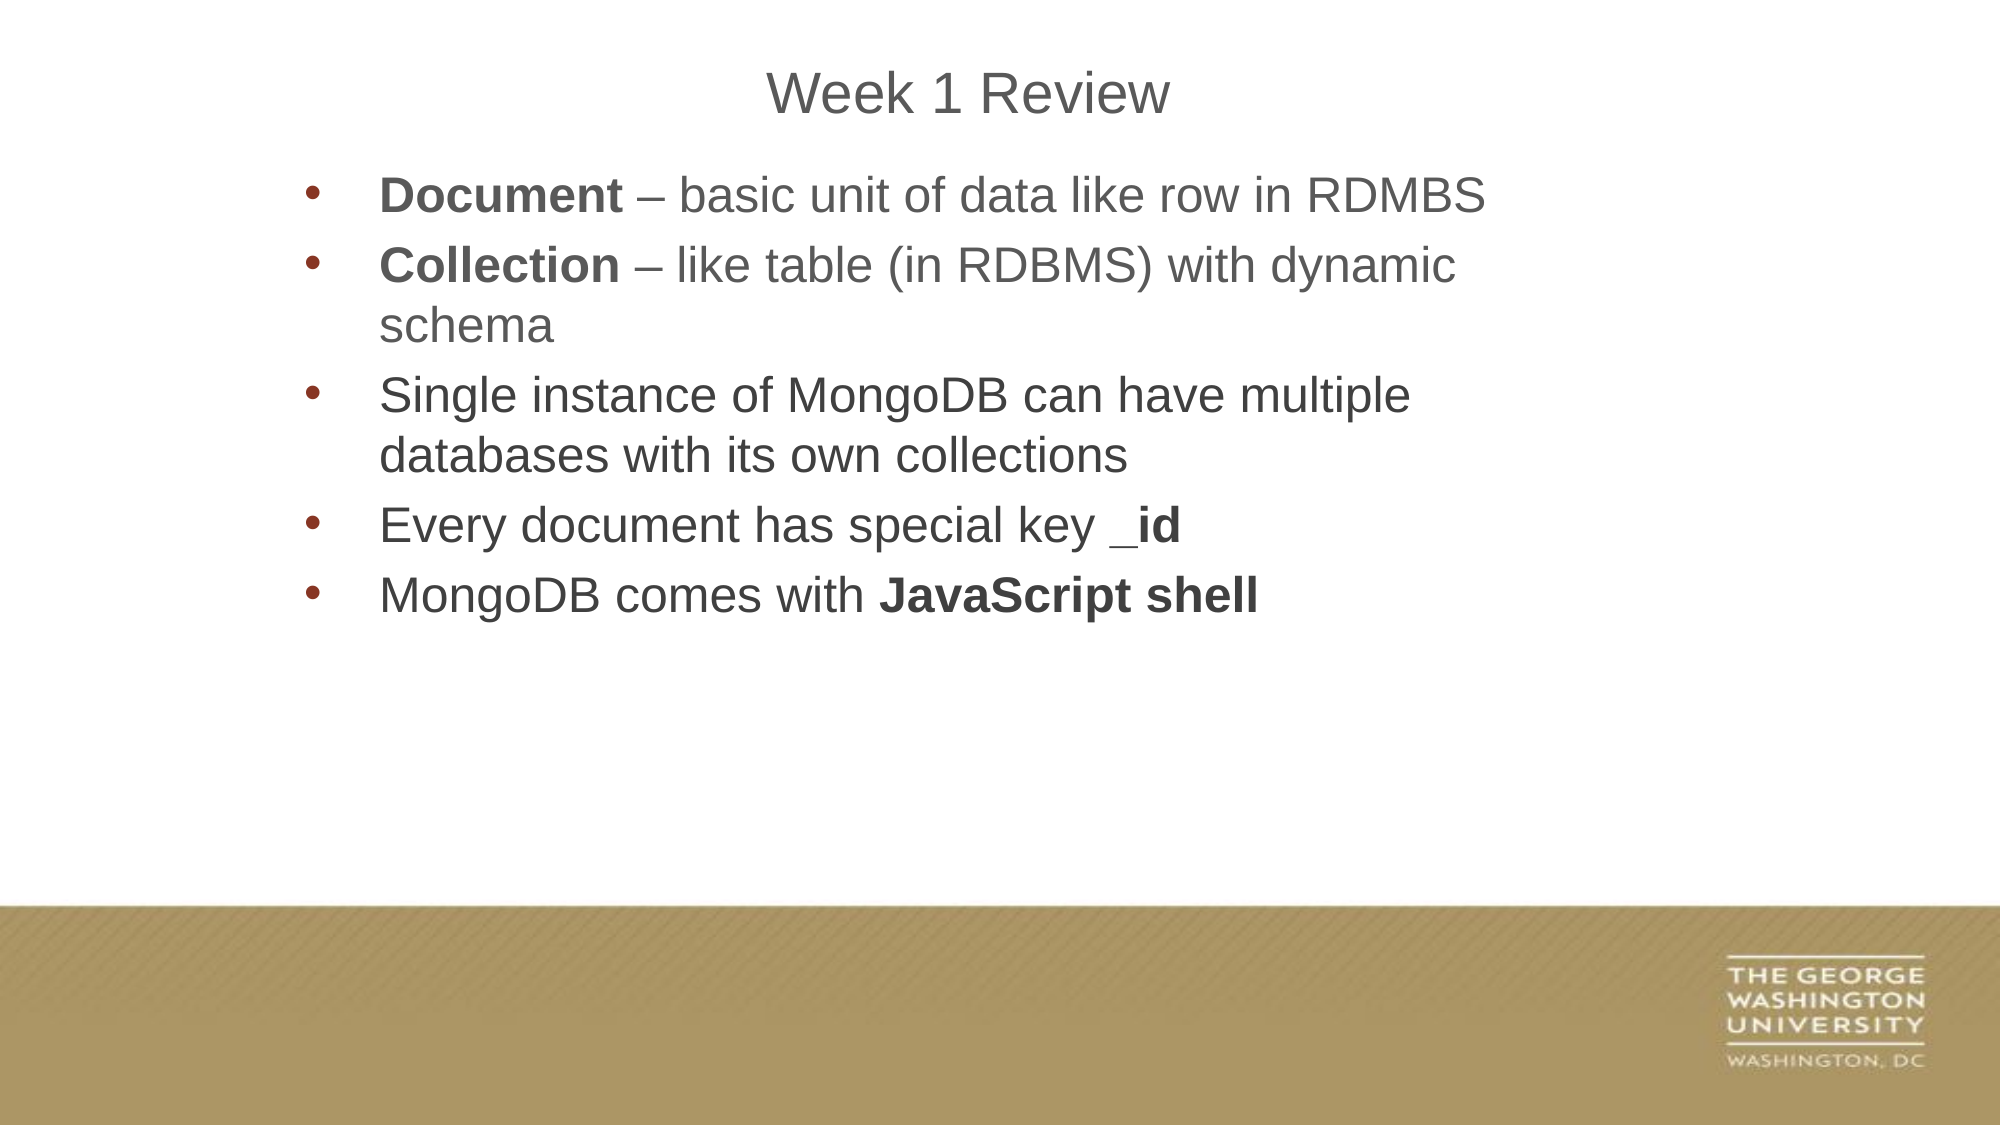

Week 1 Review

Document – basic unit of data like row in RDMBS
Collection – like table (in RDBMS) with dynamic schema
Single instance of MongoDB can have multiple databases with its own collections
Every document has special key _id
MongoDB comes with JavaScript shell